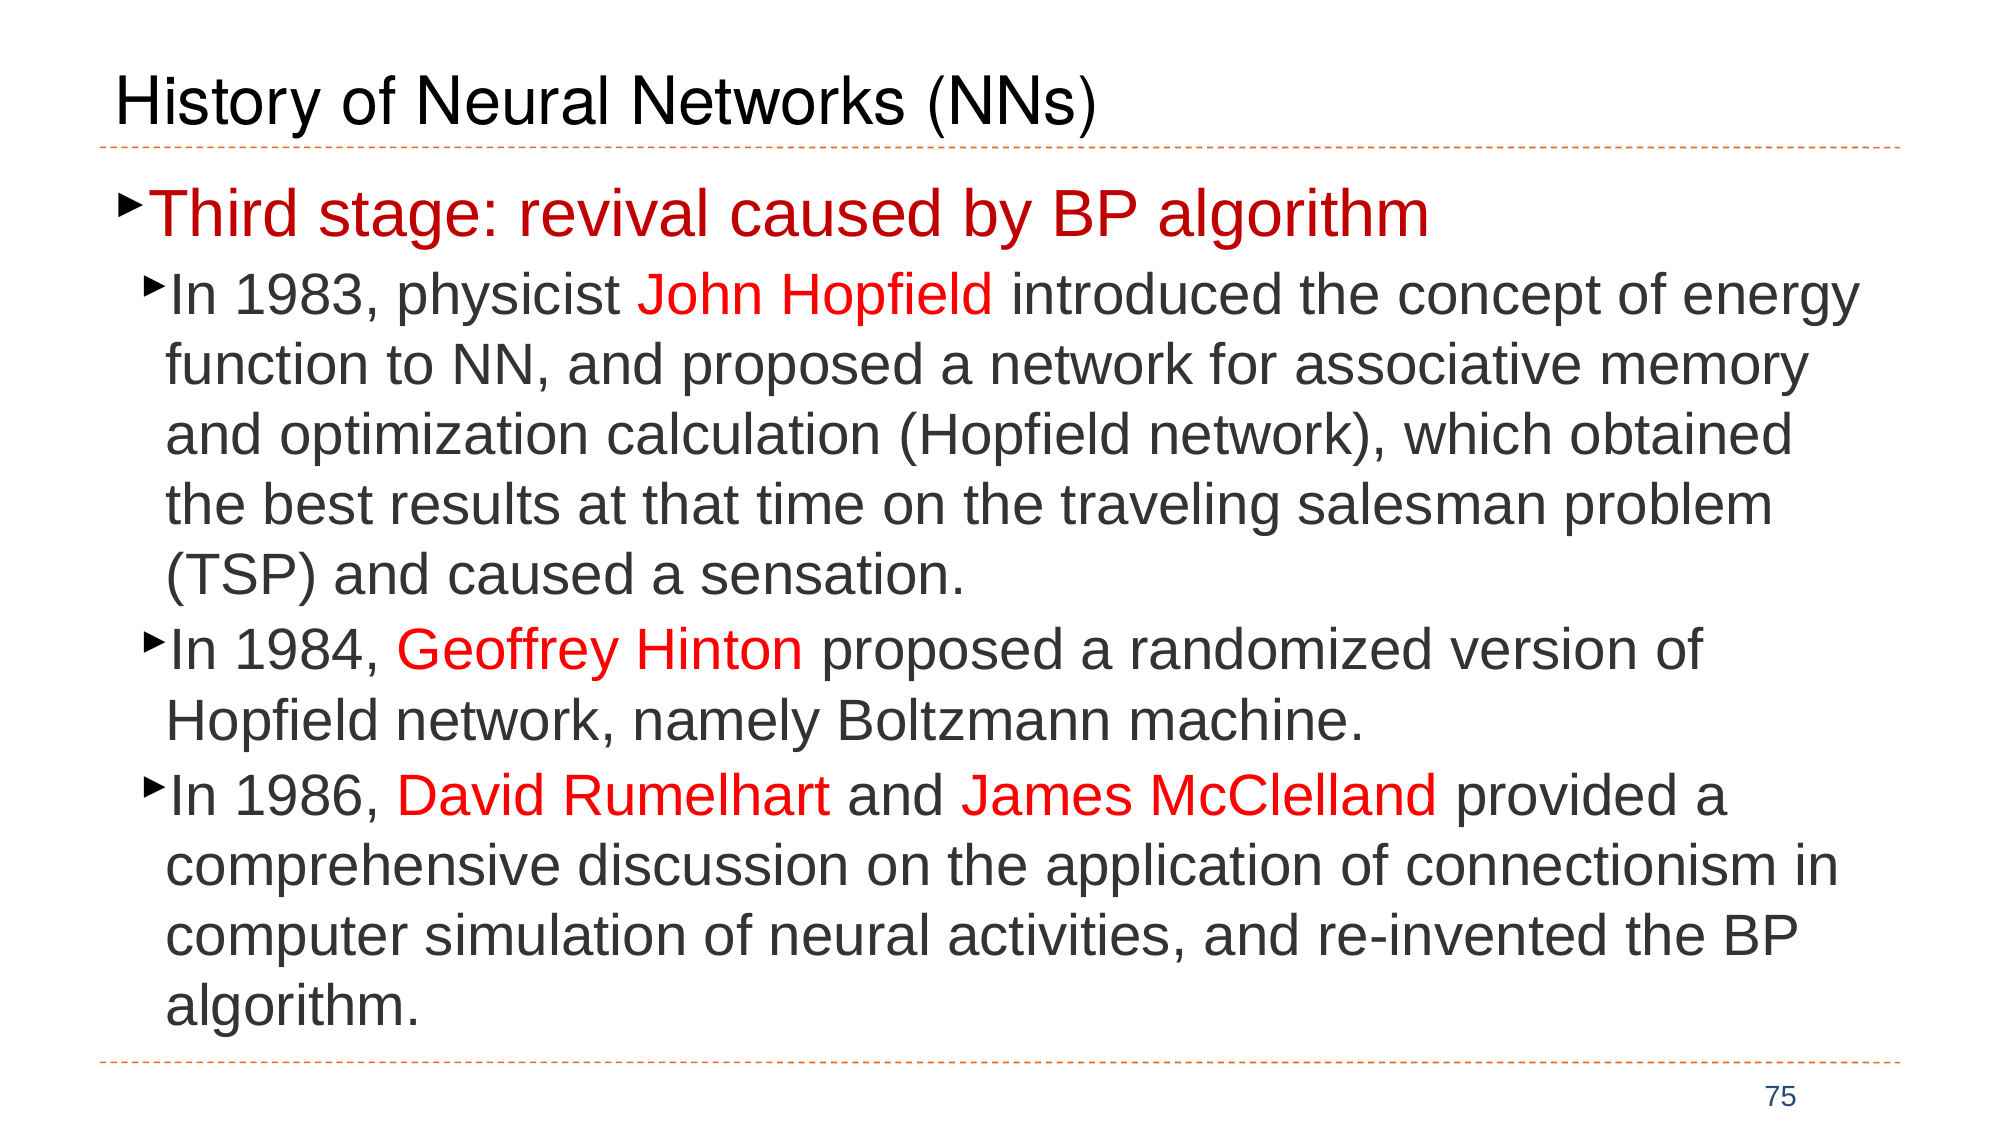

# History of Neural Networks (NNs)
Third stage: revival caused by BP algorithm
In 1983, physicist John Hopfield introduced the concept of energy function to NN, and proposed a network for associative memory and optimization calculation (Hopfield network), which obtained the best results at that time on the traveling salesman problem (TSP) and caused a sensation.
In 1984, Geoffrey Hinton proposed a randomized version of Hopfield network, namely Boltzmann machine.
In 1986, David Rumelhart and James McClelland provided a comprehensive discussion on the application of connectionism in computer simulation of neural activities, and re-invented the BP algorithm.